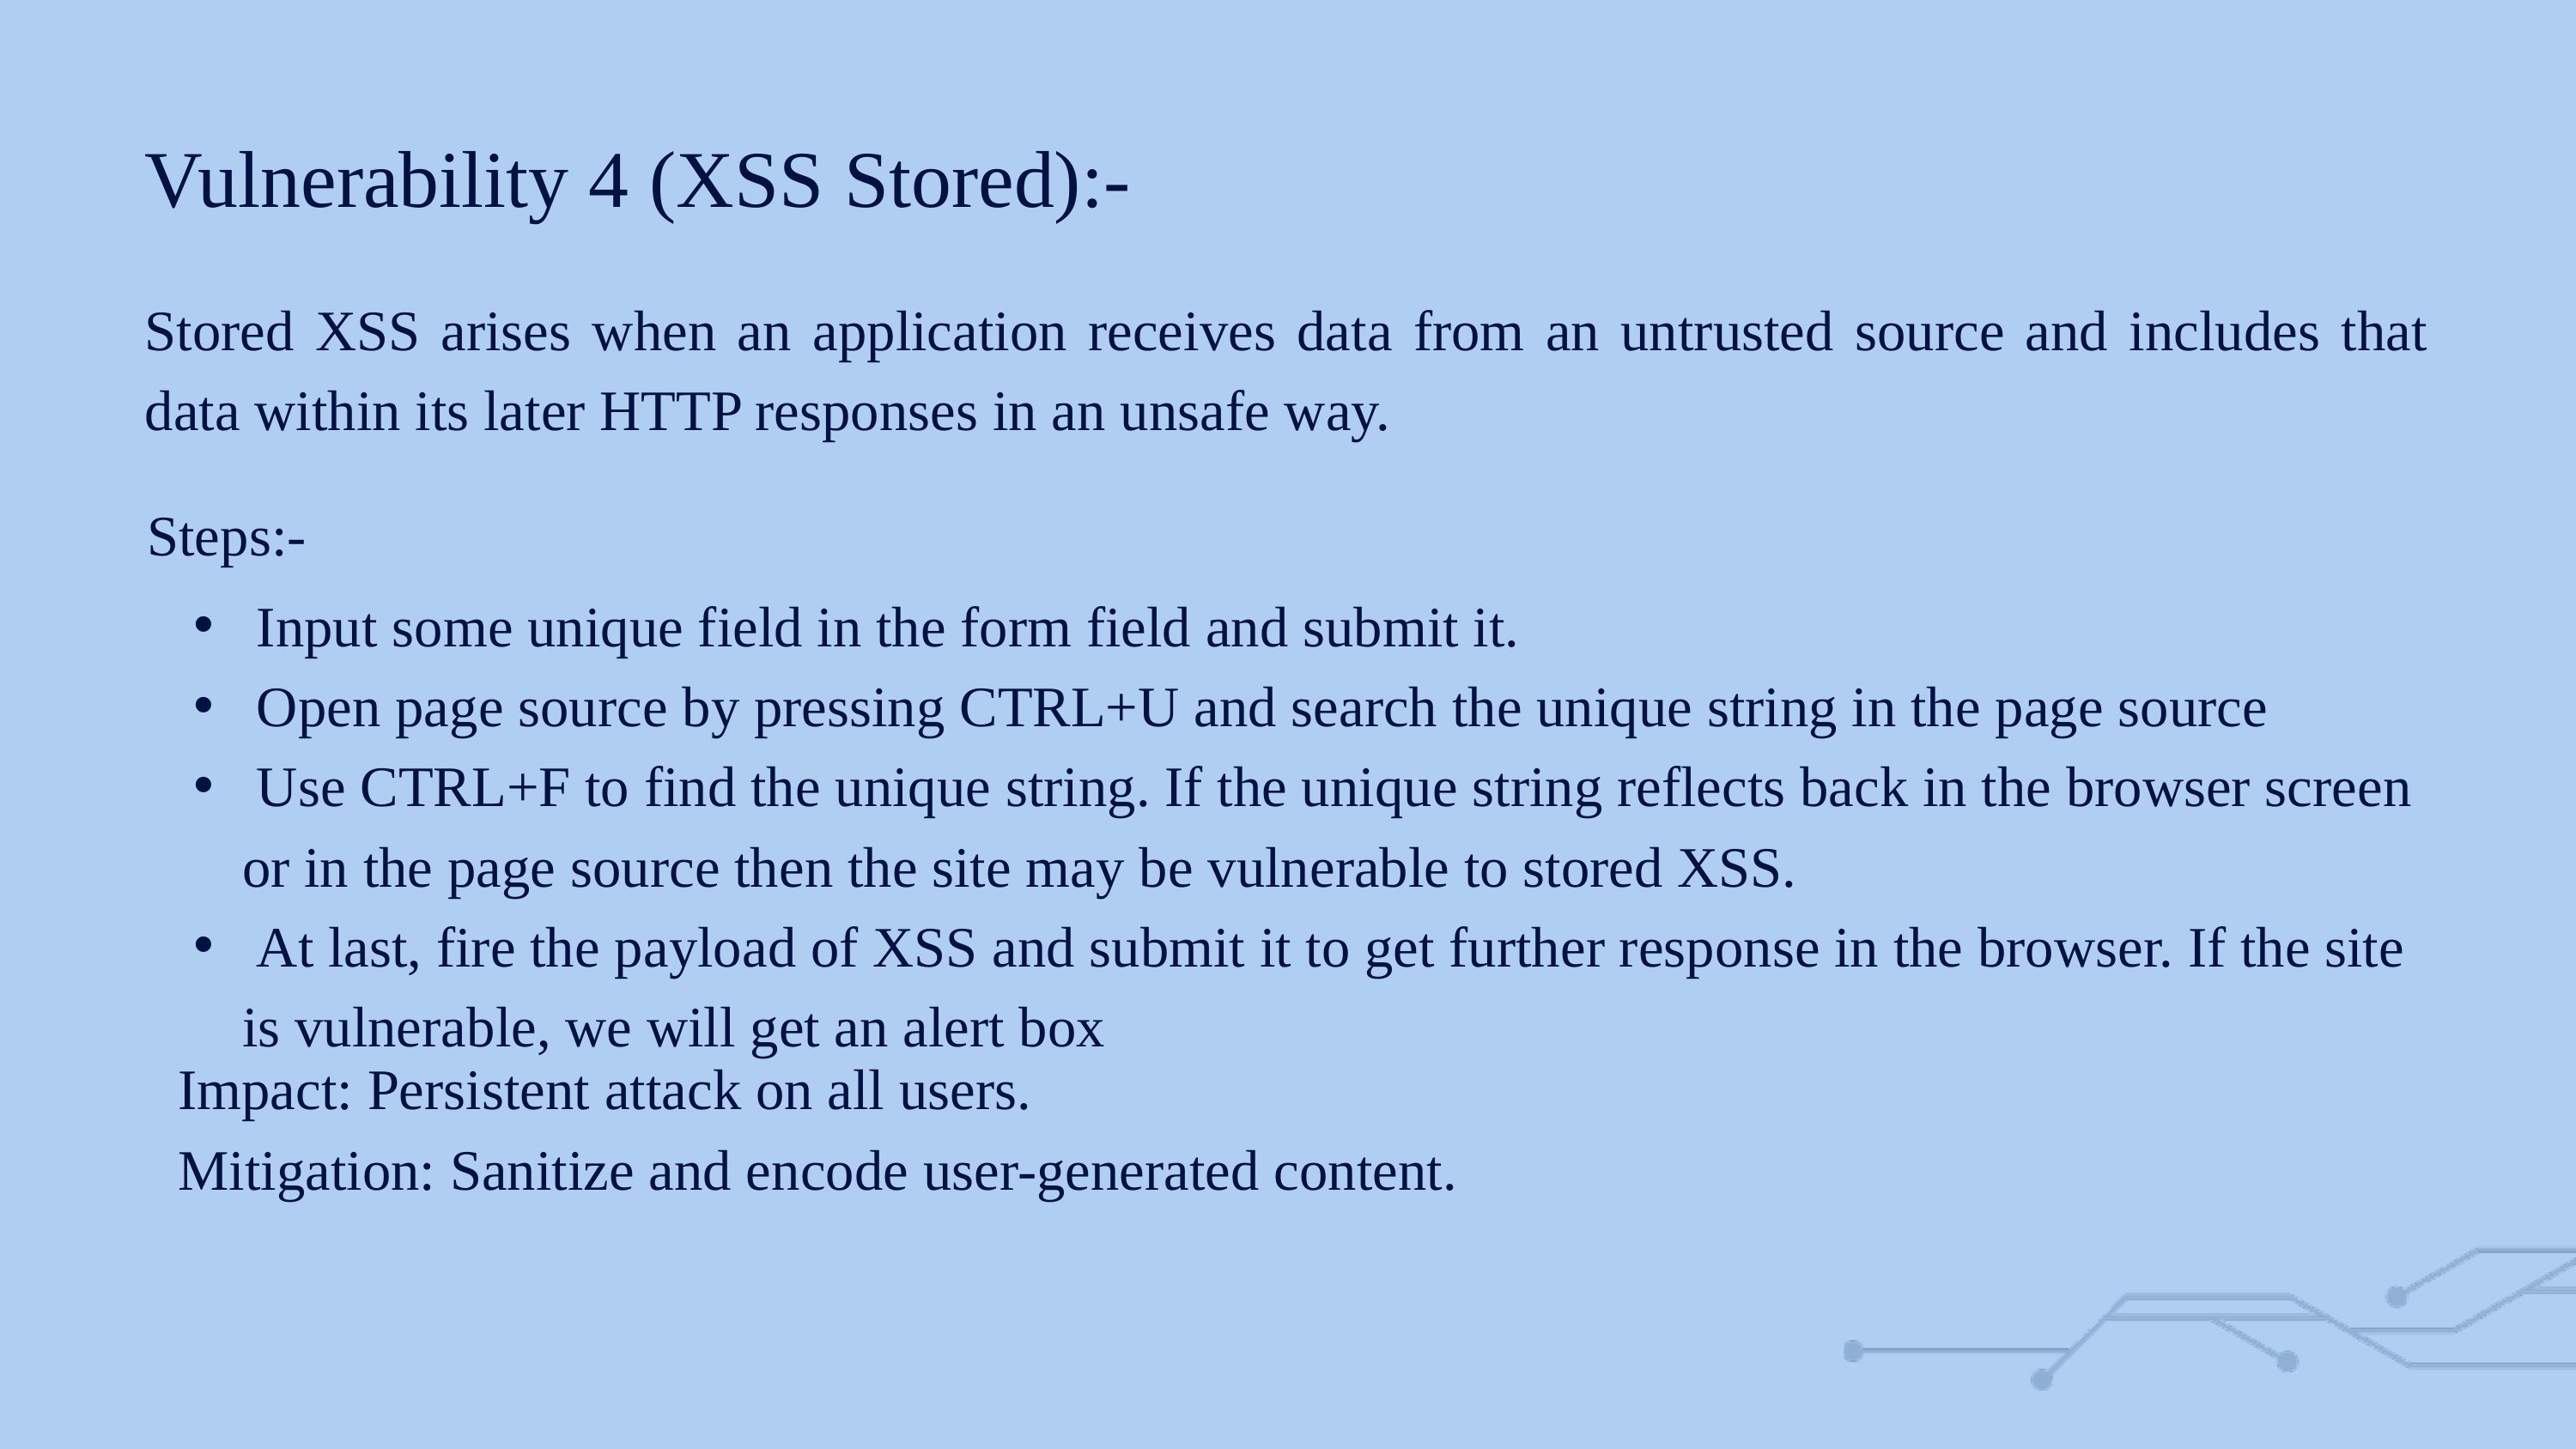

Vulnerability 4 (XSS Stored):-
Stored XSS arises when an application receives data from an untrusted source and includes that data within its later HTTP responses in an unsafe way.
Steps:-
 Input some unique field in the form field and submit it.
 Open page source by pressing CTRL+U and search the unique string in the page source
 Use CTRL+F to find the unique string. If the unique string reflects back in the browser screen or in the page source then the site may be vulnerable to stored XSS.
 At last, fire the payload of XSS and submit it to get further response in the browser. If the site is vulnerable, we will get an alert box
Impact: Persistent attack on all users.
Mitigation: Sanitize and encode user-generated content.